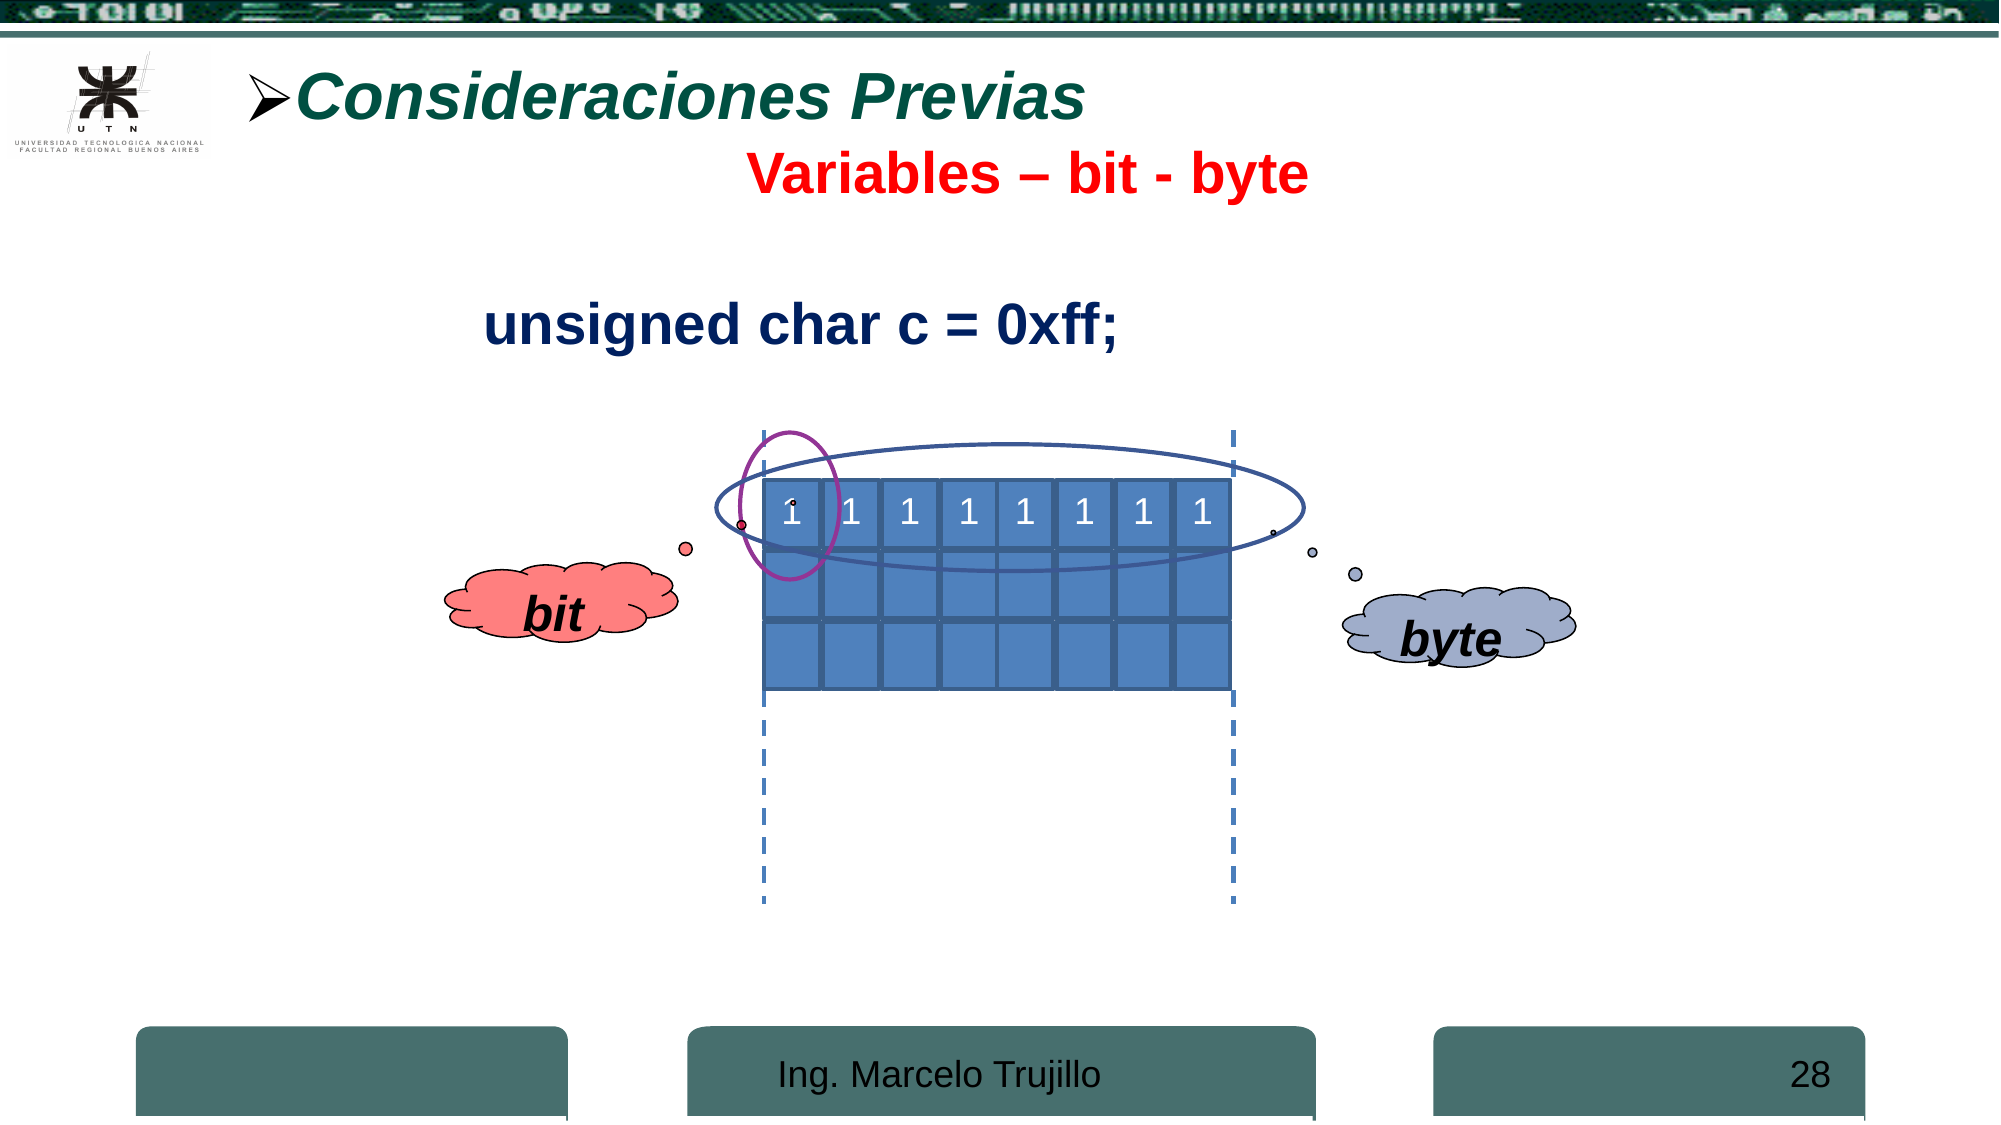

Consideraciones Previas
Variables – bit - byte

unsigned char c = 0xff;

bit
1
1
1
1
1
1
1
1

byte
Ing. Marcelo Trujillo
28